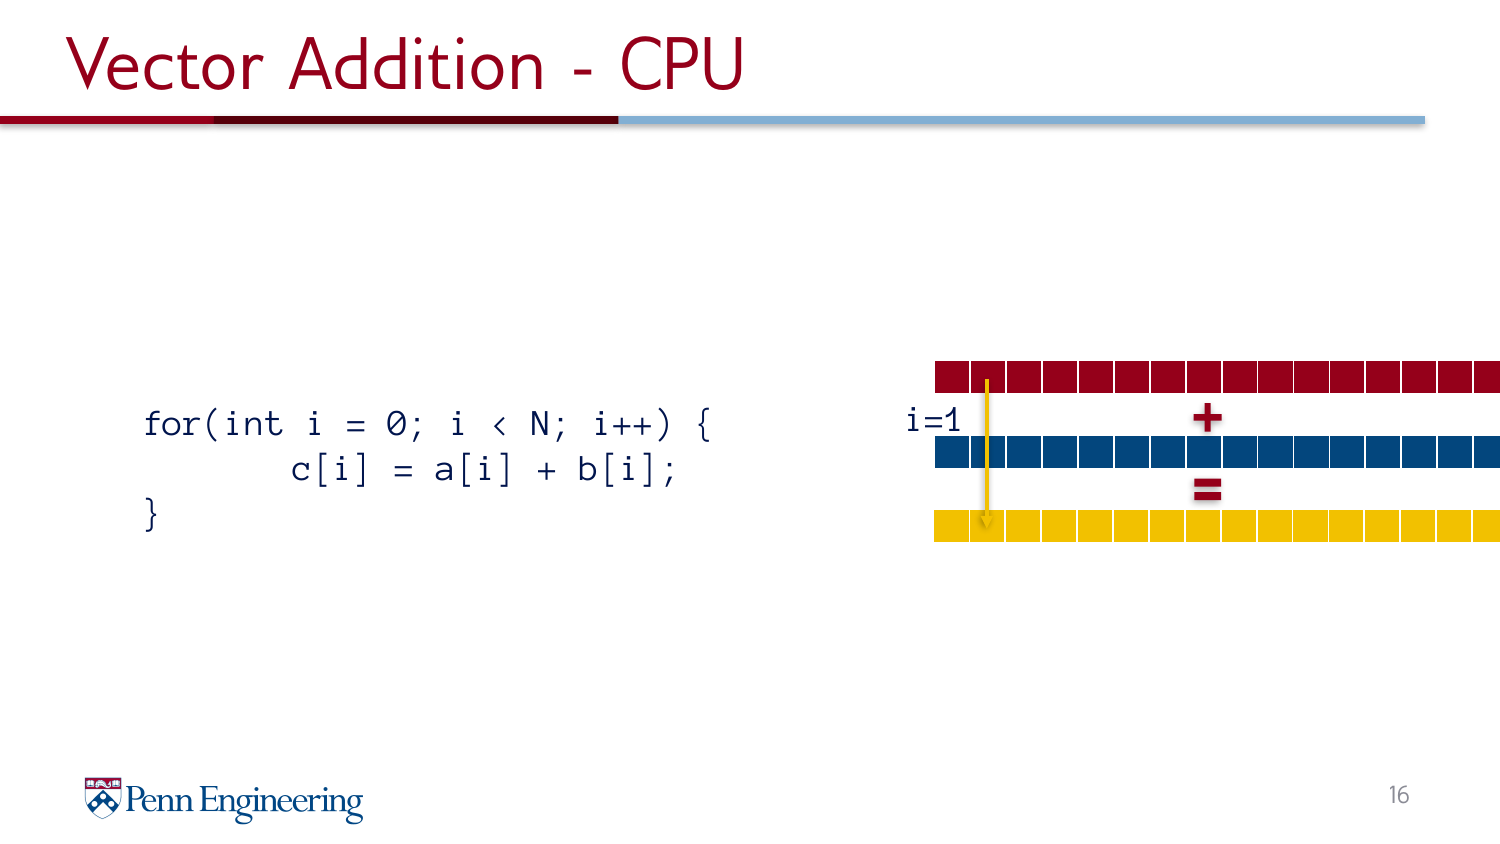

# Vector Addition - CPU
|  |  |  |  |  |  |  |  |  |  |  |  |  |  |  |  |
| --- | --- | --- | --- | --- | --- | --- | --- | --- | --- | --- | --- | --- | --- | --- | --- |
i=1
for(int i = 0; i < N; i++) {
	c[i] = a[i] + b[i];
}

|  |  |  |  |  |  |  |  |  |  |  |  |  |  |  |  |
| --- | --- | --- | --- | --- | --- | --- | --- | --- | --- | --- | --- | --- | --- | --- | --- |

|  |  |  |  |  |  |  |  |  |  |  |  |  |  |  |  |
| --- | --- | --- | --- | --- | --- | --- | --- | --- | --- | --- | --- | --- | --- | --- | --- |
16